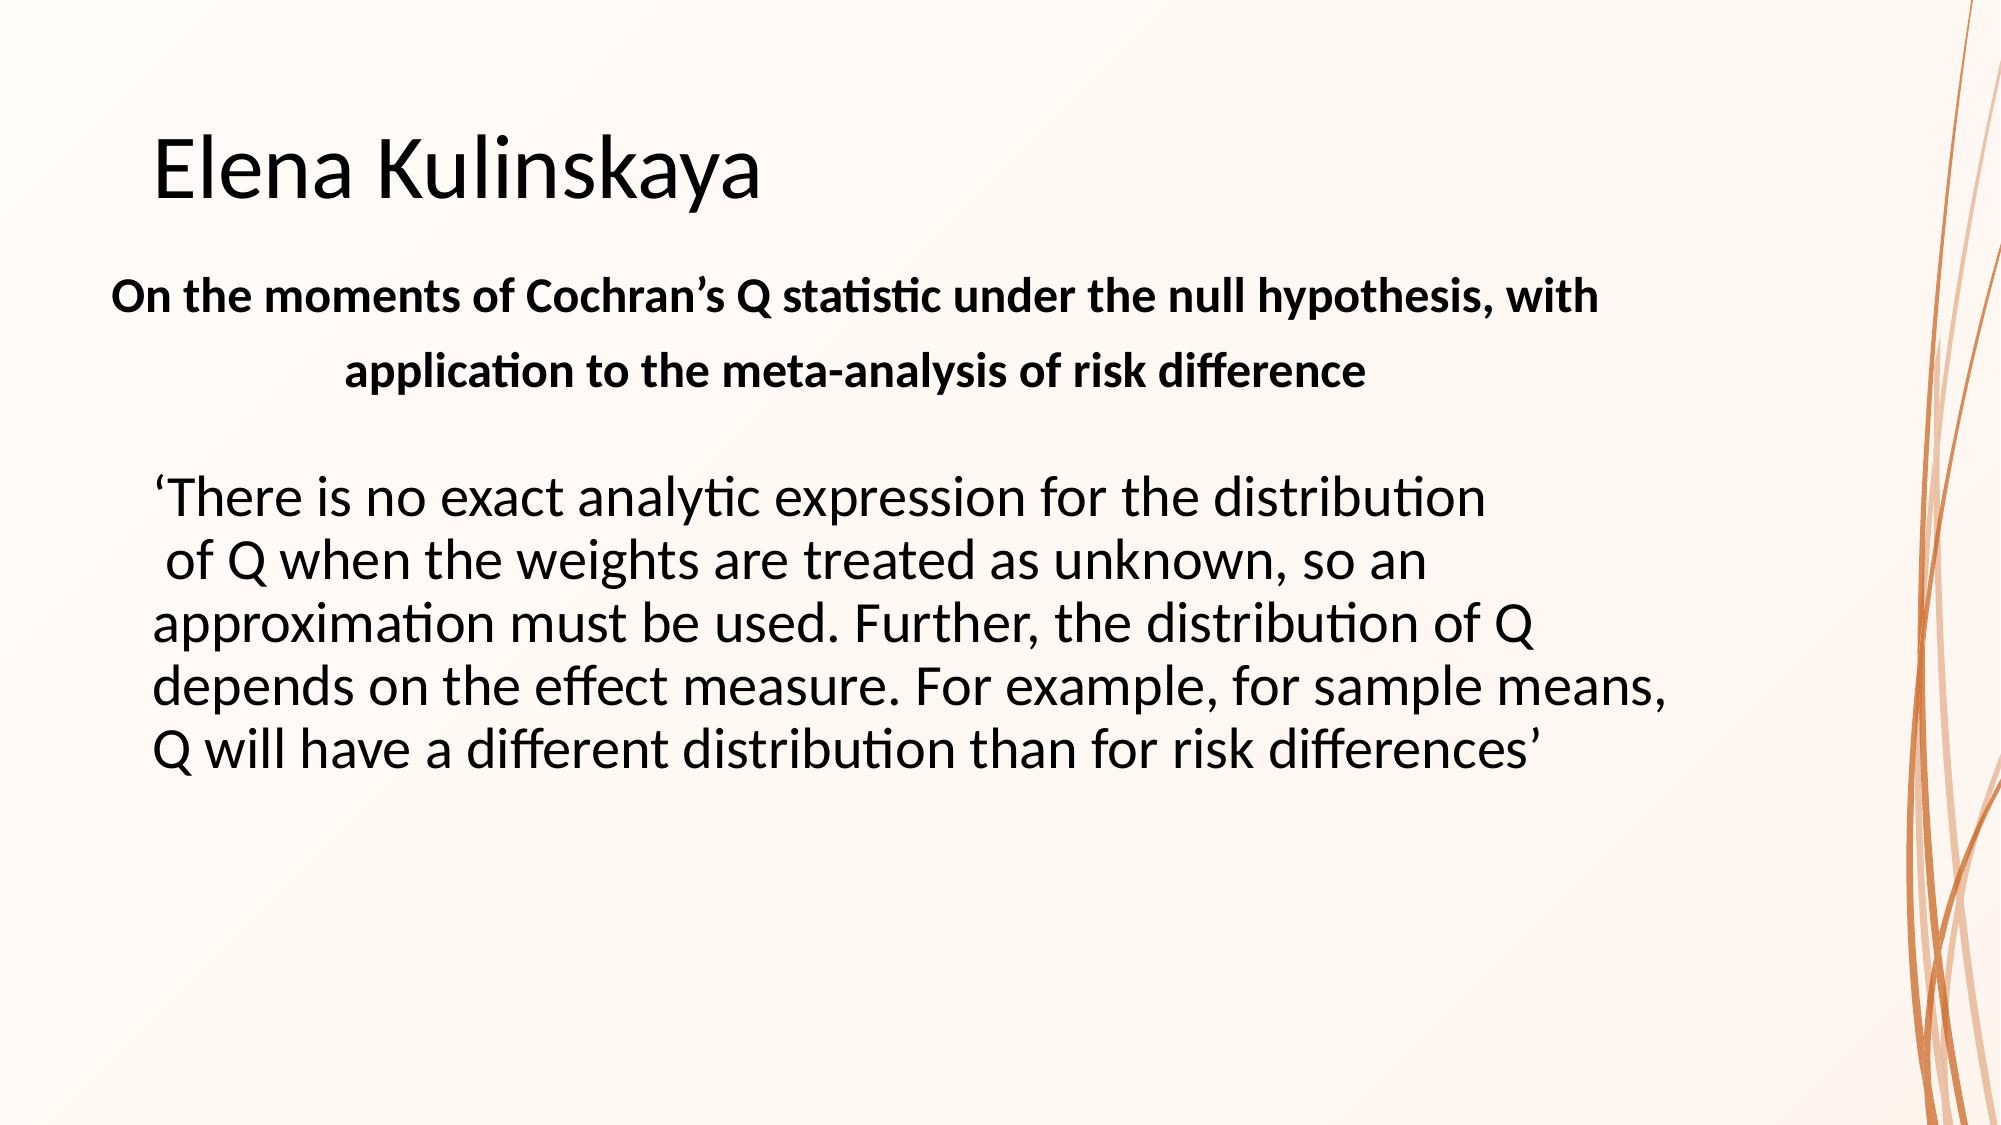

# Elena Kulinskaya
On the moments of Cochran’s Q statistic under the null hypothesis, with
application to the meta-analysis of risk difference
‘There is no exact analytic expression for the distribution
 of Q when the weights are treated as unknown, so an
approximation must be used. Further, the distribution of Q depends on the effect measure. For example, for sample means, Q will have a different distribution than for risk differences’